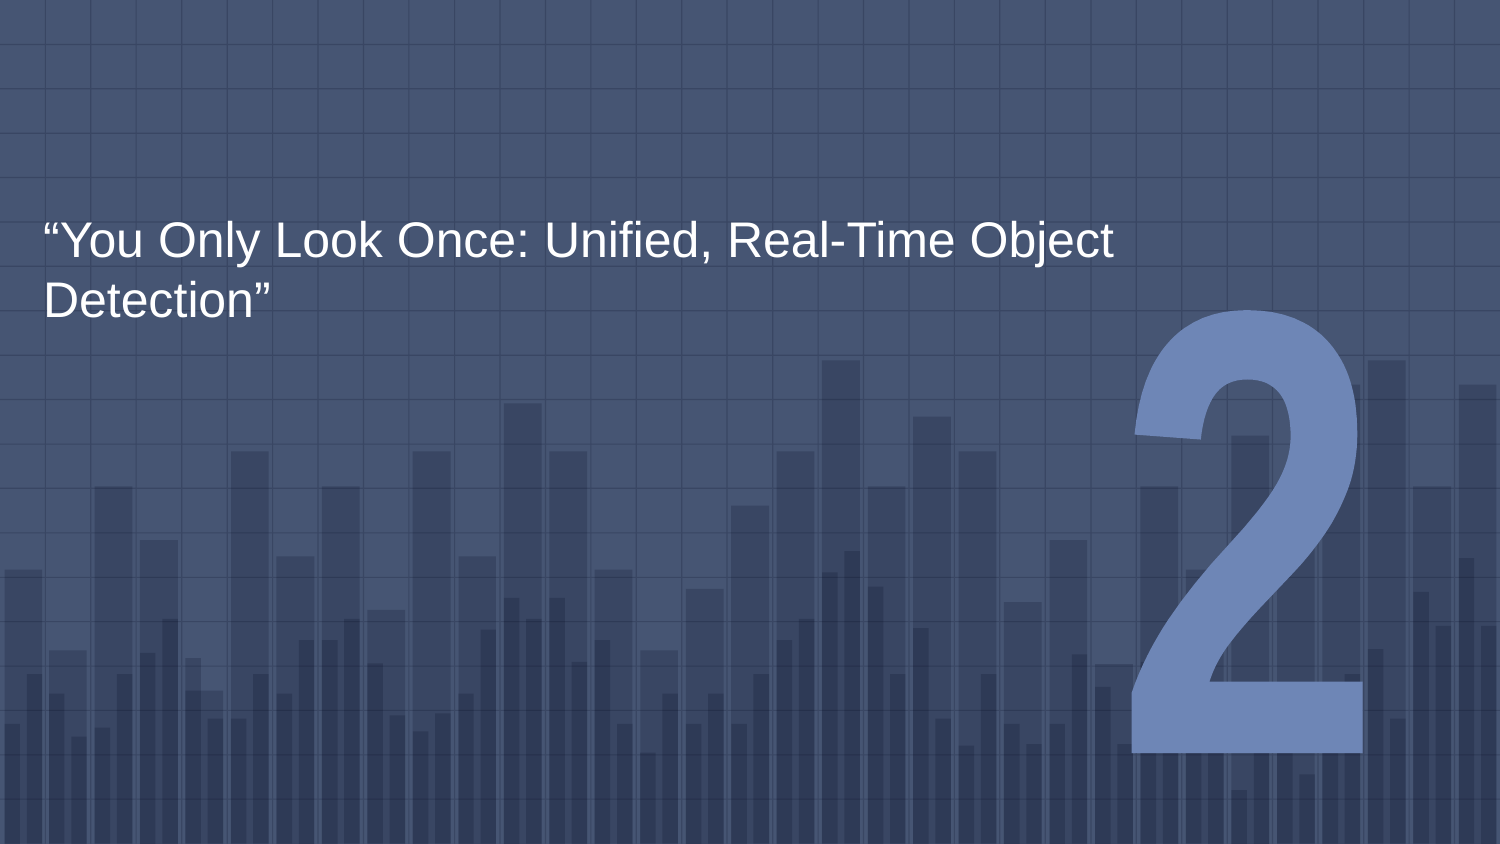

# “You Only Look Once: Uniﬁed, Real-Time Object Detection”
2